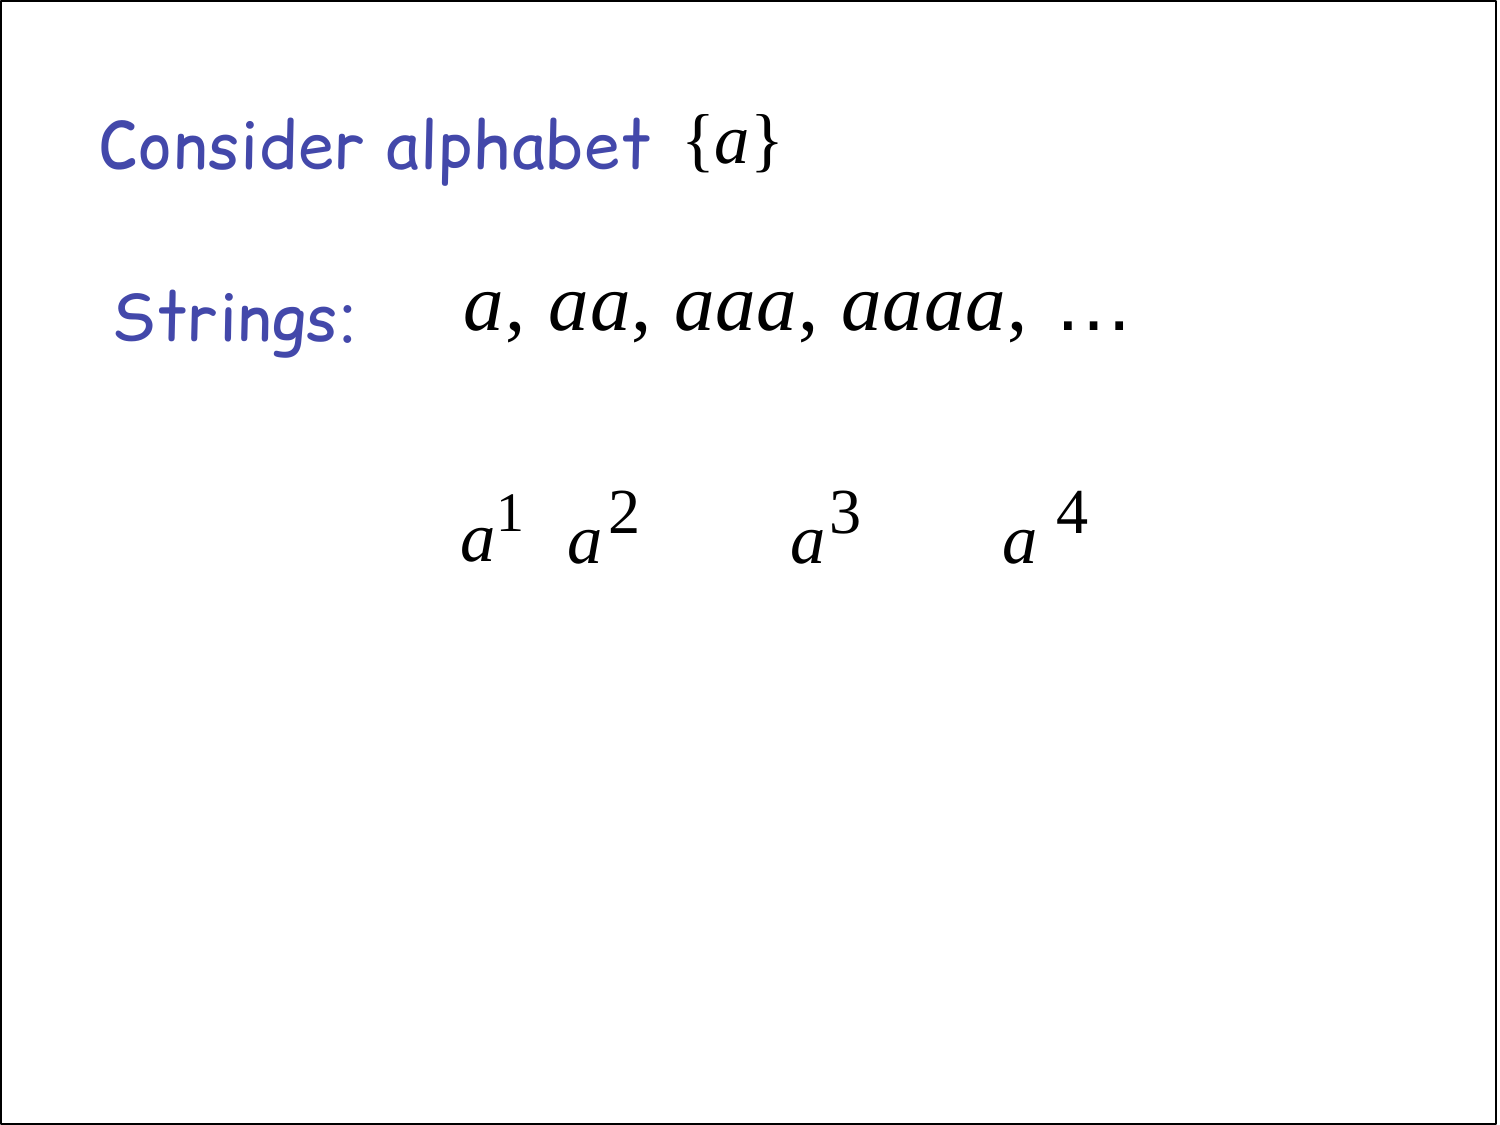

Consider alphabet {a}
a, aa, aaa, aaaa, …
a1  a2	a3	a 4
Strings: